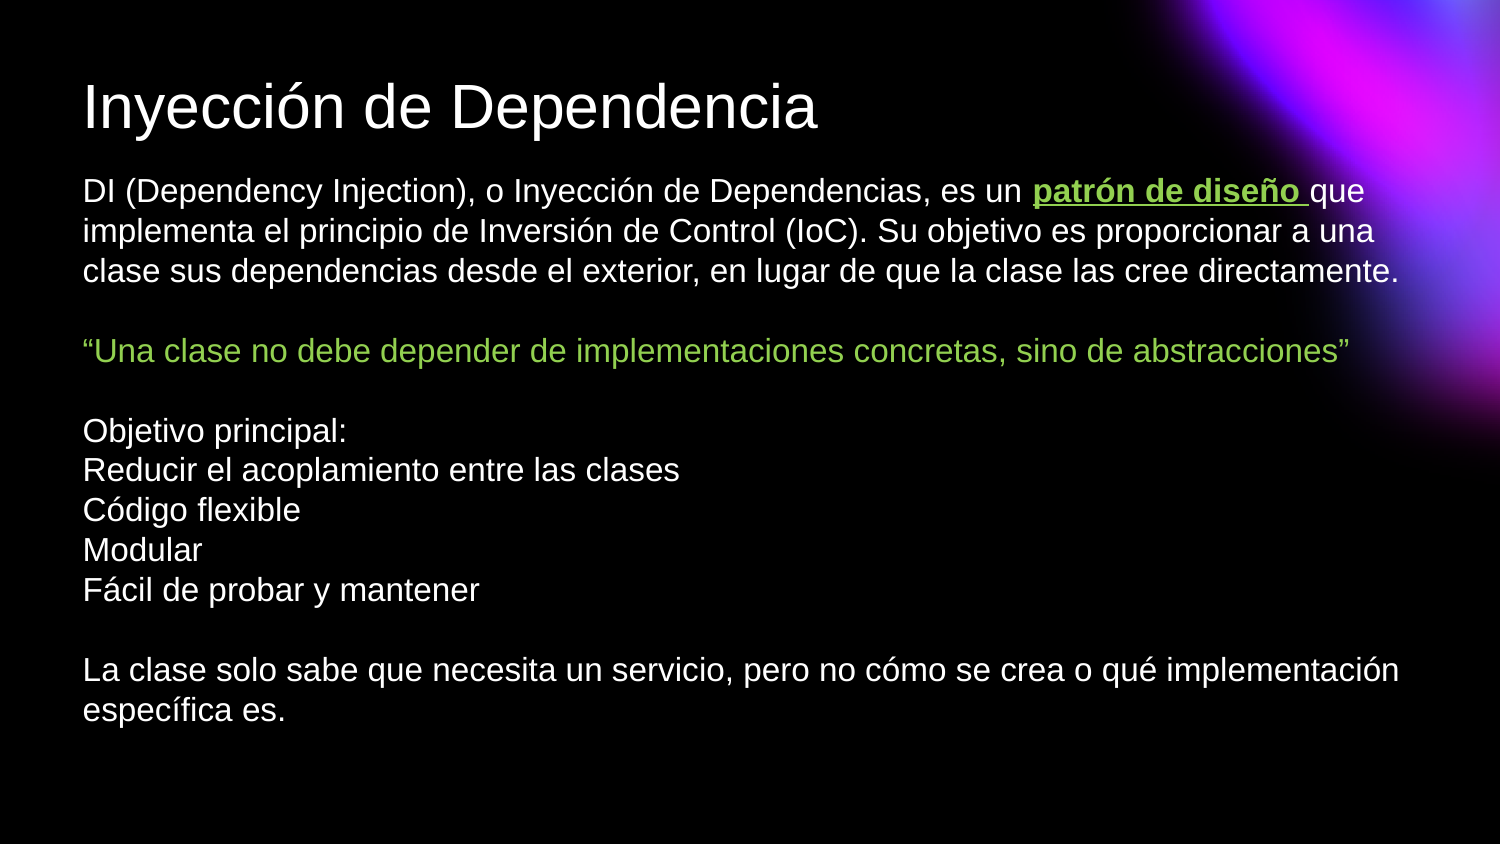

# Inyección de Dependencia
DI (Dependency Injection), o Inyección de Dependencias, es un patrón de diseño que implementa el principio de Inversión de Control (IoC). Su objetivo es proporcionar a una clase sus dependencias desde el exterior, en lugar de que la clase las cree directamente.

“Una clase no debe depender de implementaciones concretas, sino de abstracciones”

Objetivo principal:
Reducir el acoplamiento entre las clases
Código flexible
Modular
Fácil de probar y mantener

La clase solo sabe que necesita un servicio, pero no cómo se crea o qué implementación específica es.